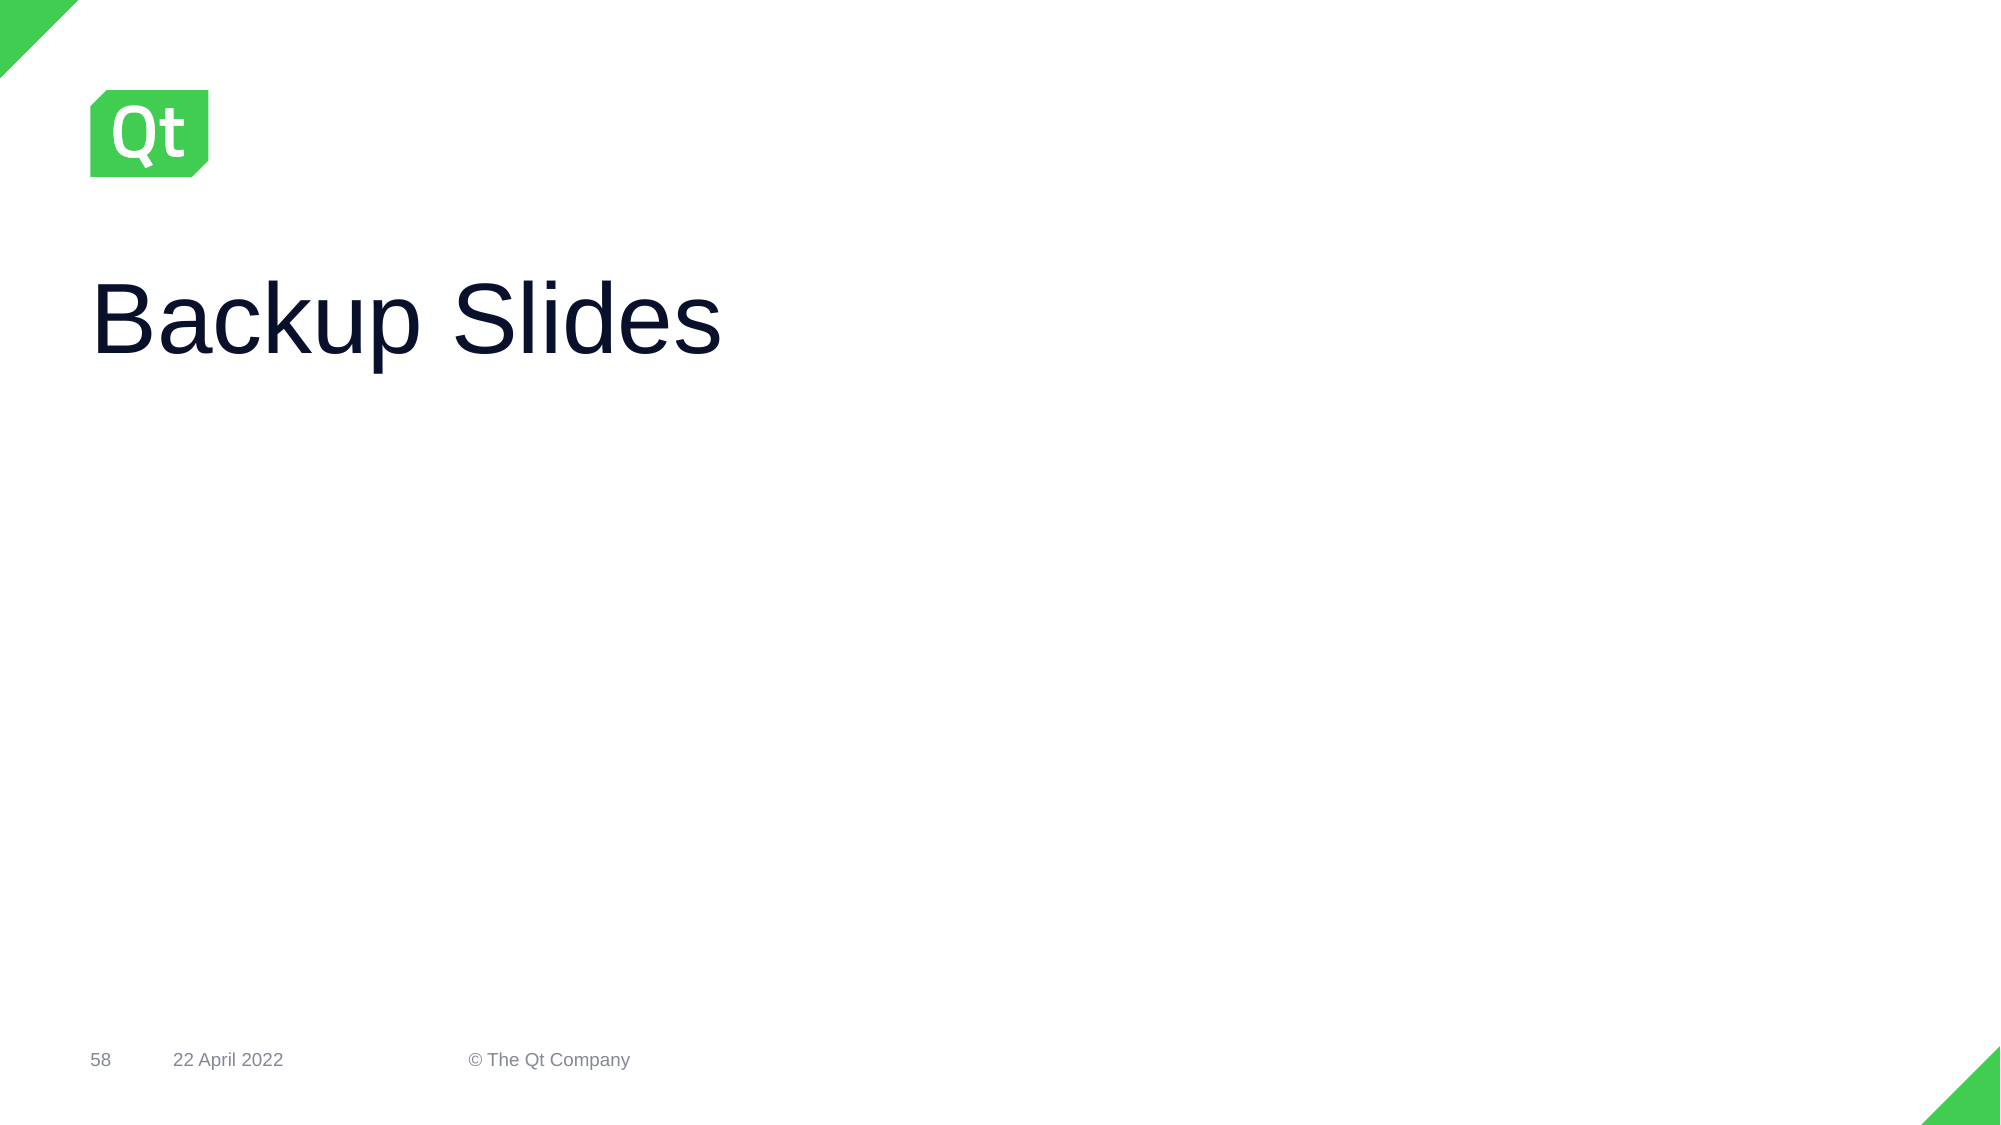

# Backup Slides
58
22 April 2022
© The Qt Company